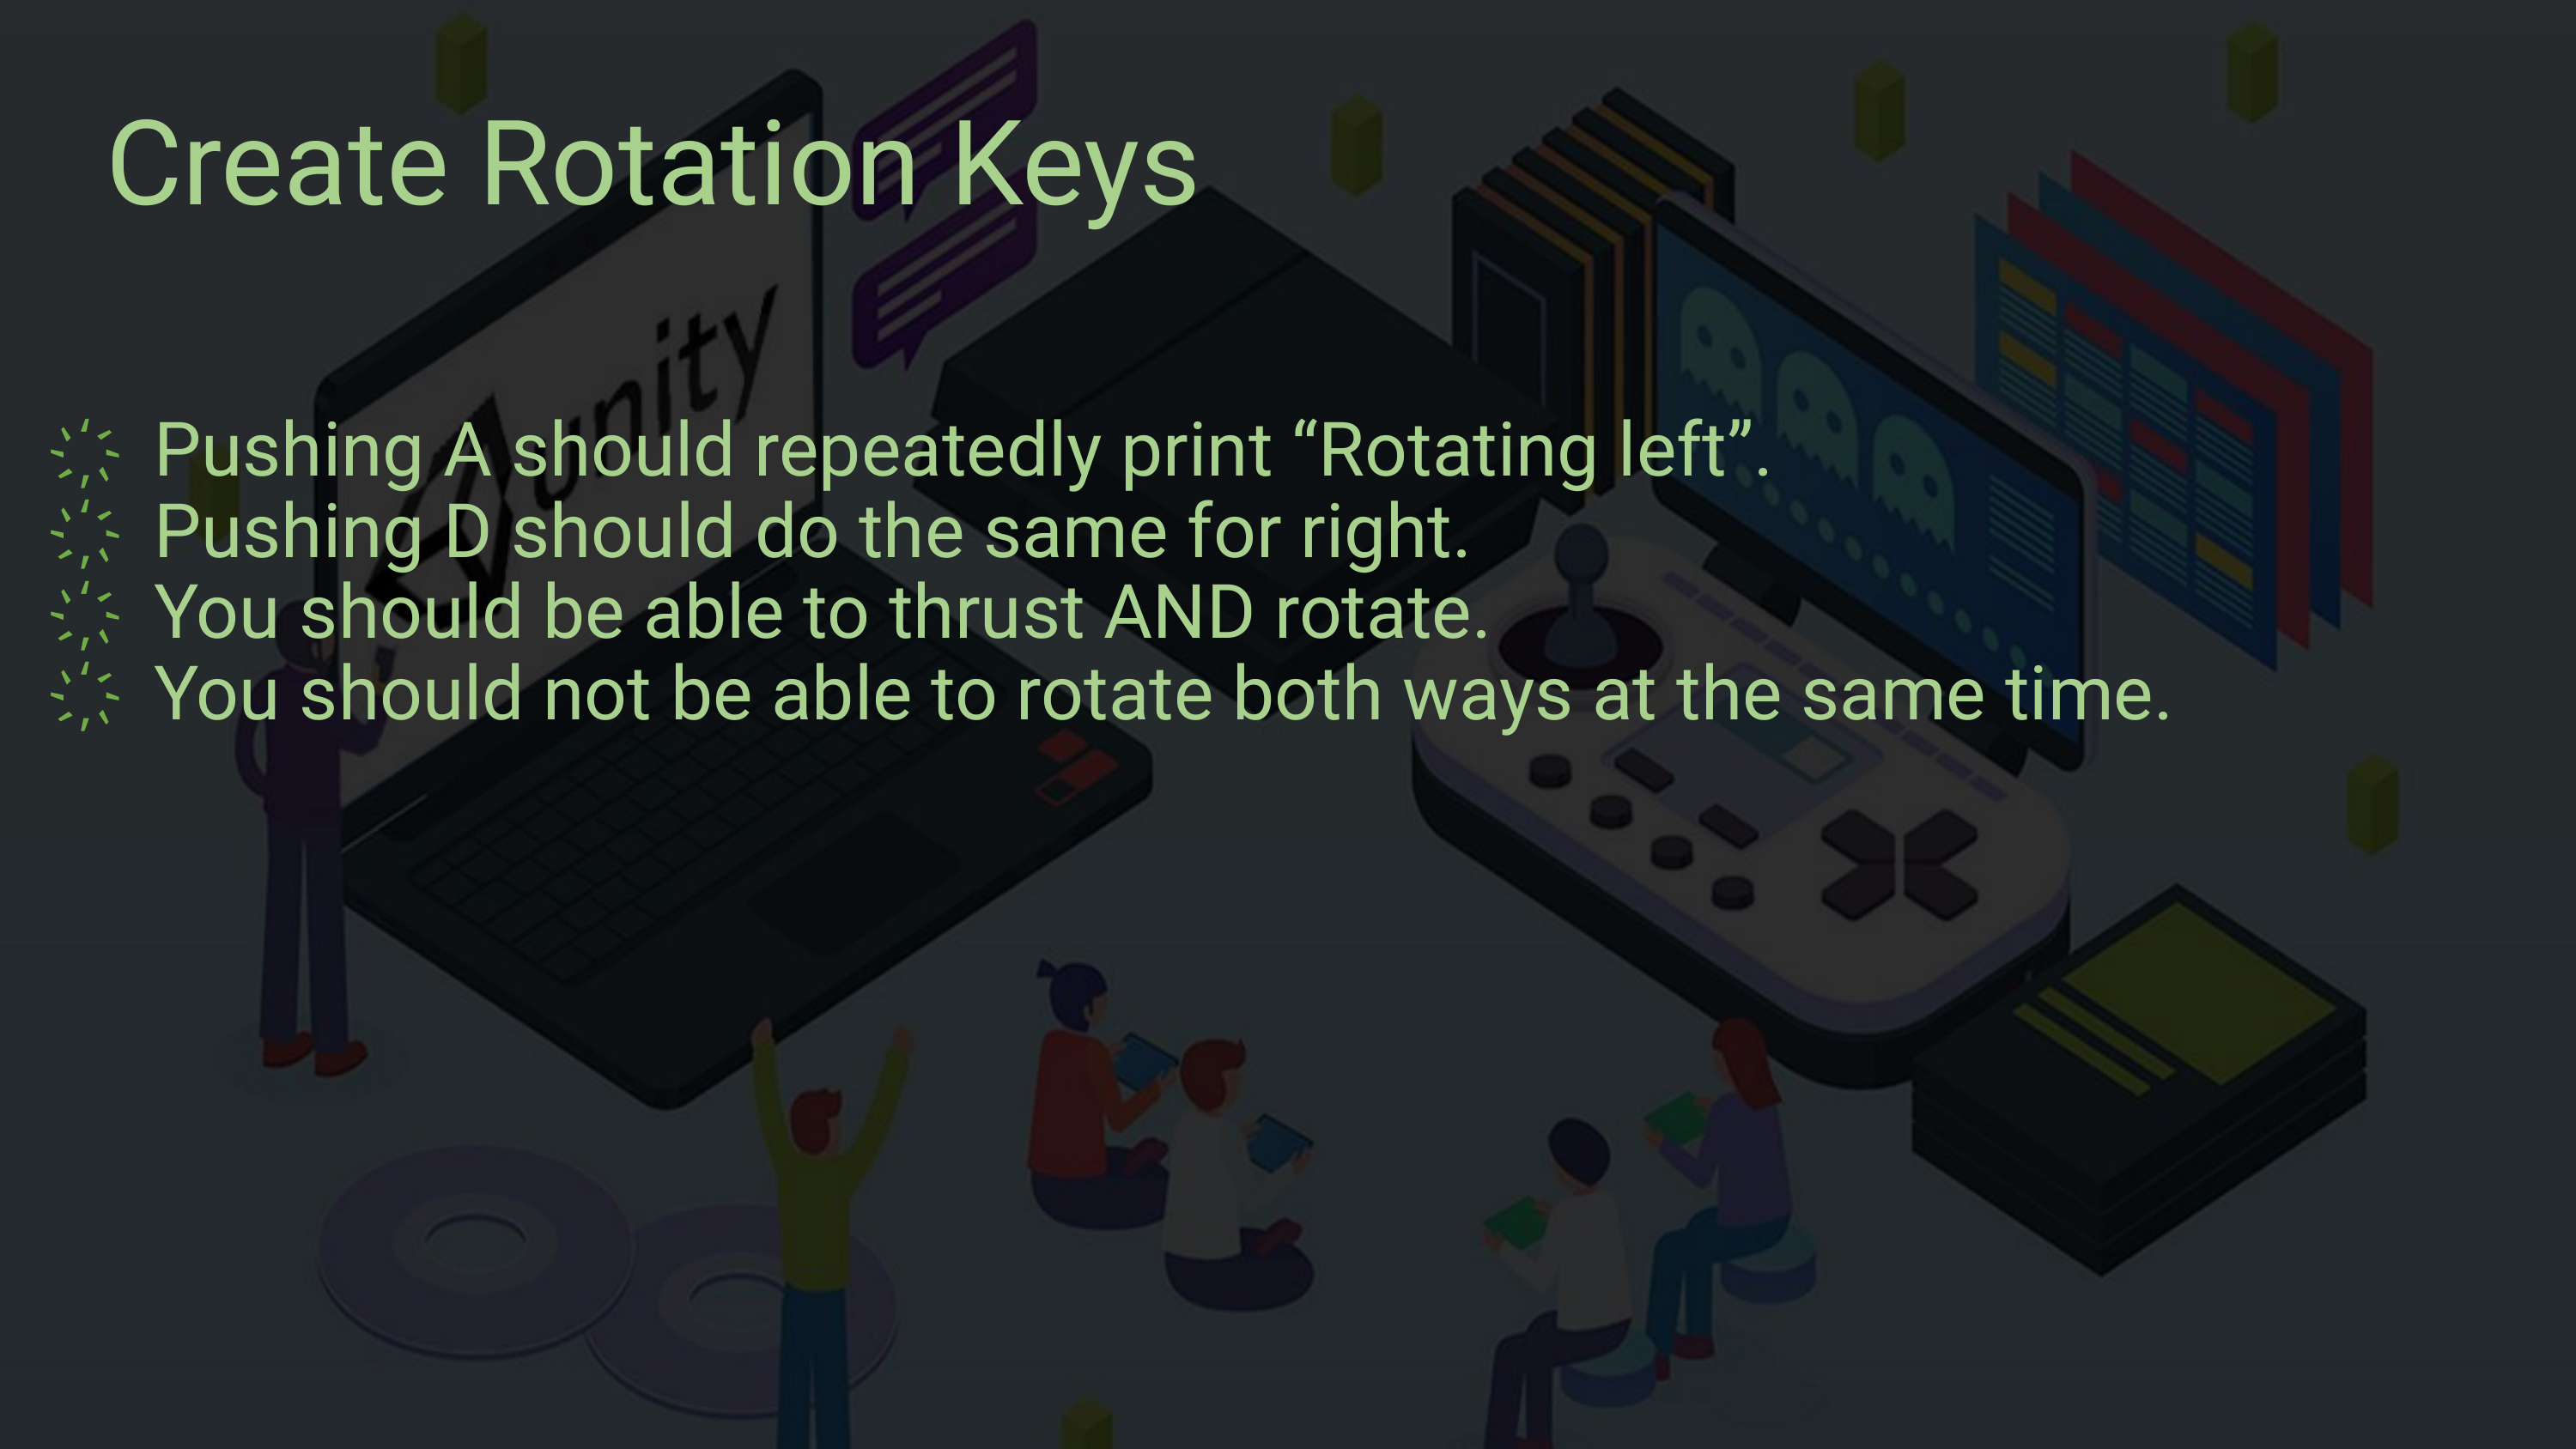

# Create Rotation Keys
Pushing A should repeatedly print “Rotating left”.
Pushing D should do the same for right.
You should be able to thrust AND rotate.
You should not be able to rotate both ways at the same time.